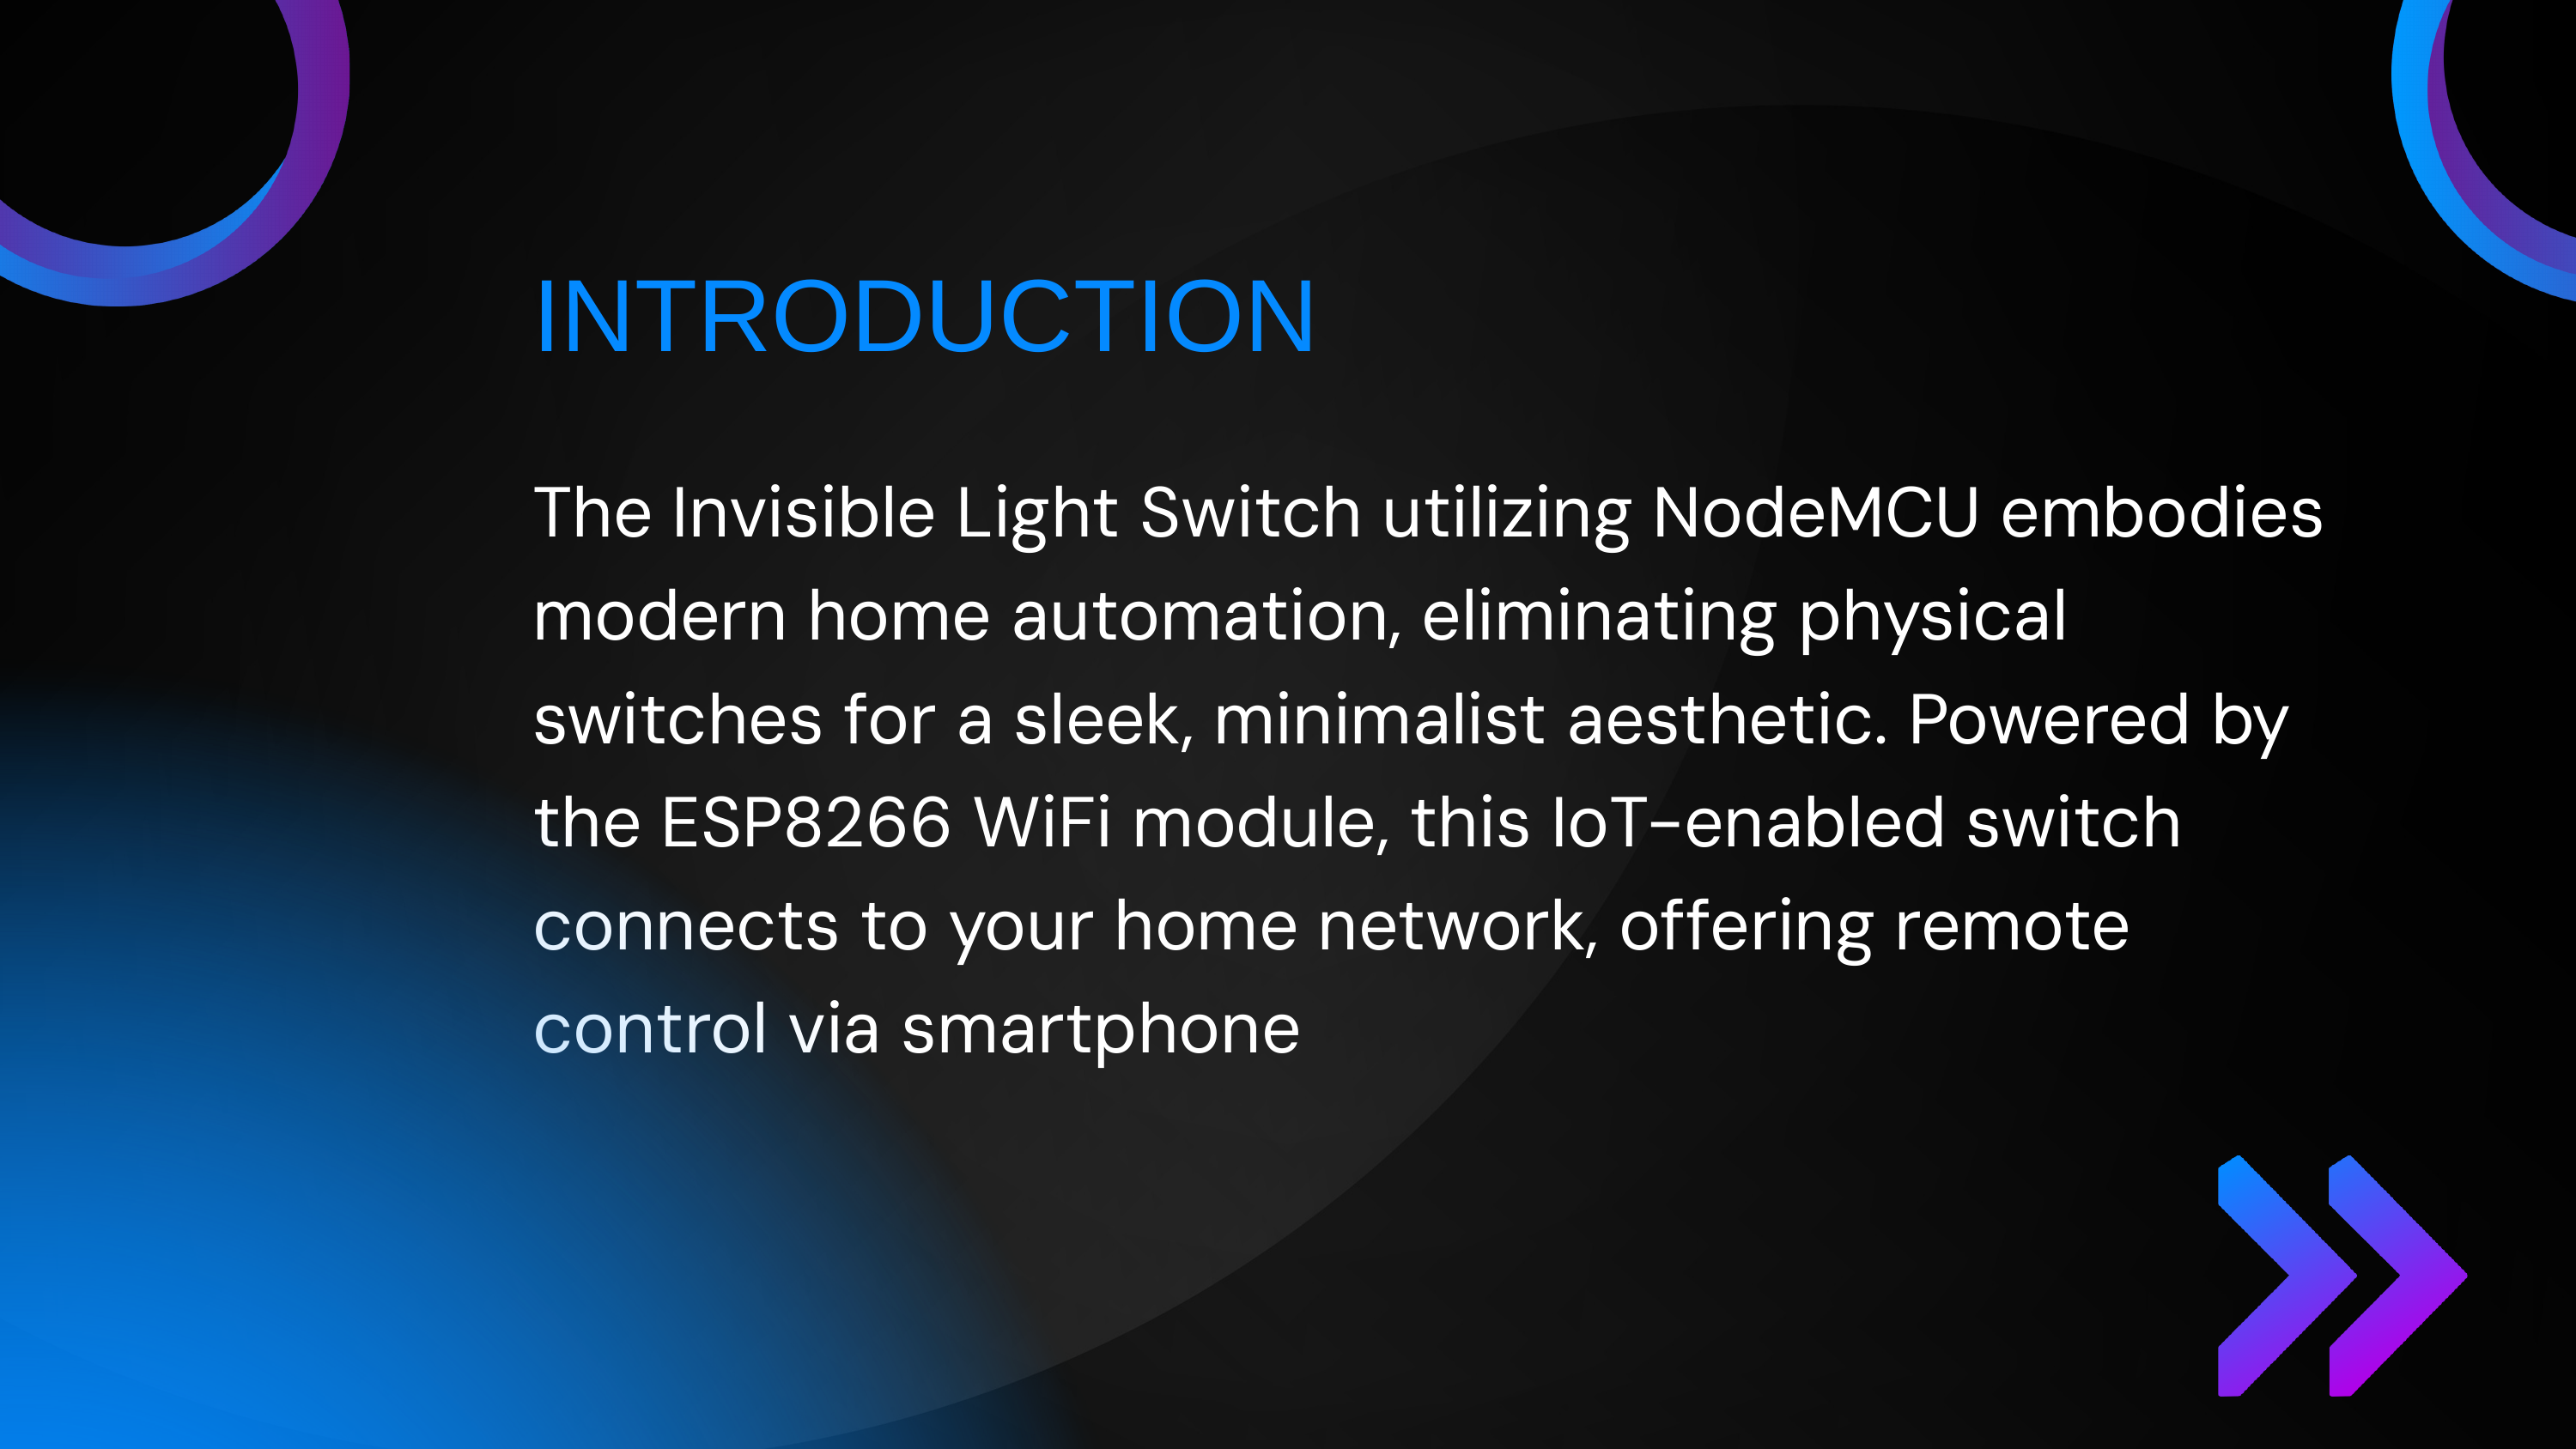

INTRODUCTION
The Invisible Light Switch utilizing NodeMCU embodies modern home automation, eliminating physical switches for a sleek, minimalist aesthetic. Powered by the ESP8266 WiFi module, this IoT-enabled switch connects to your home network, offering remote control via smartphone